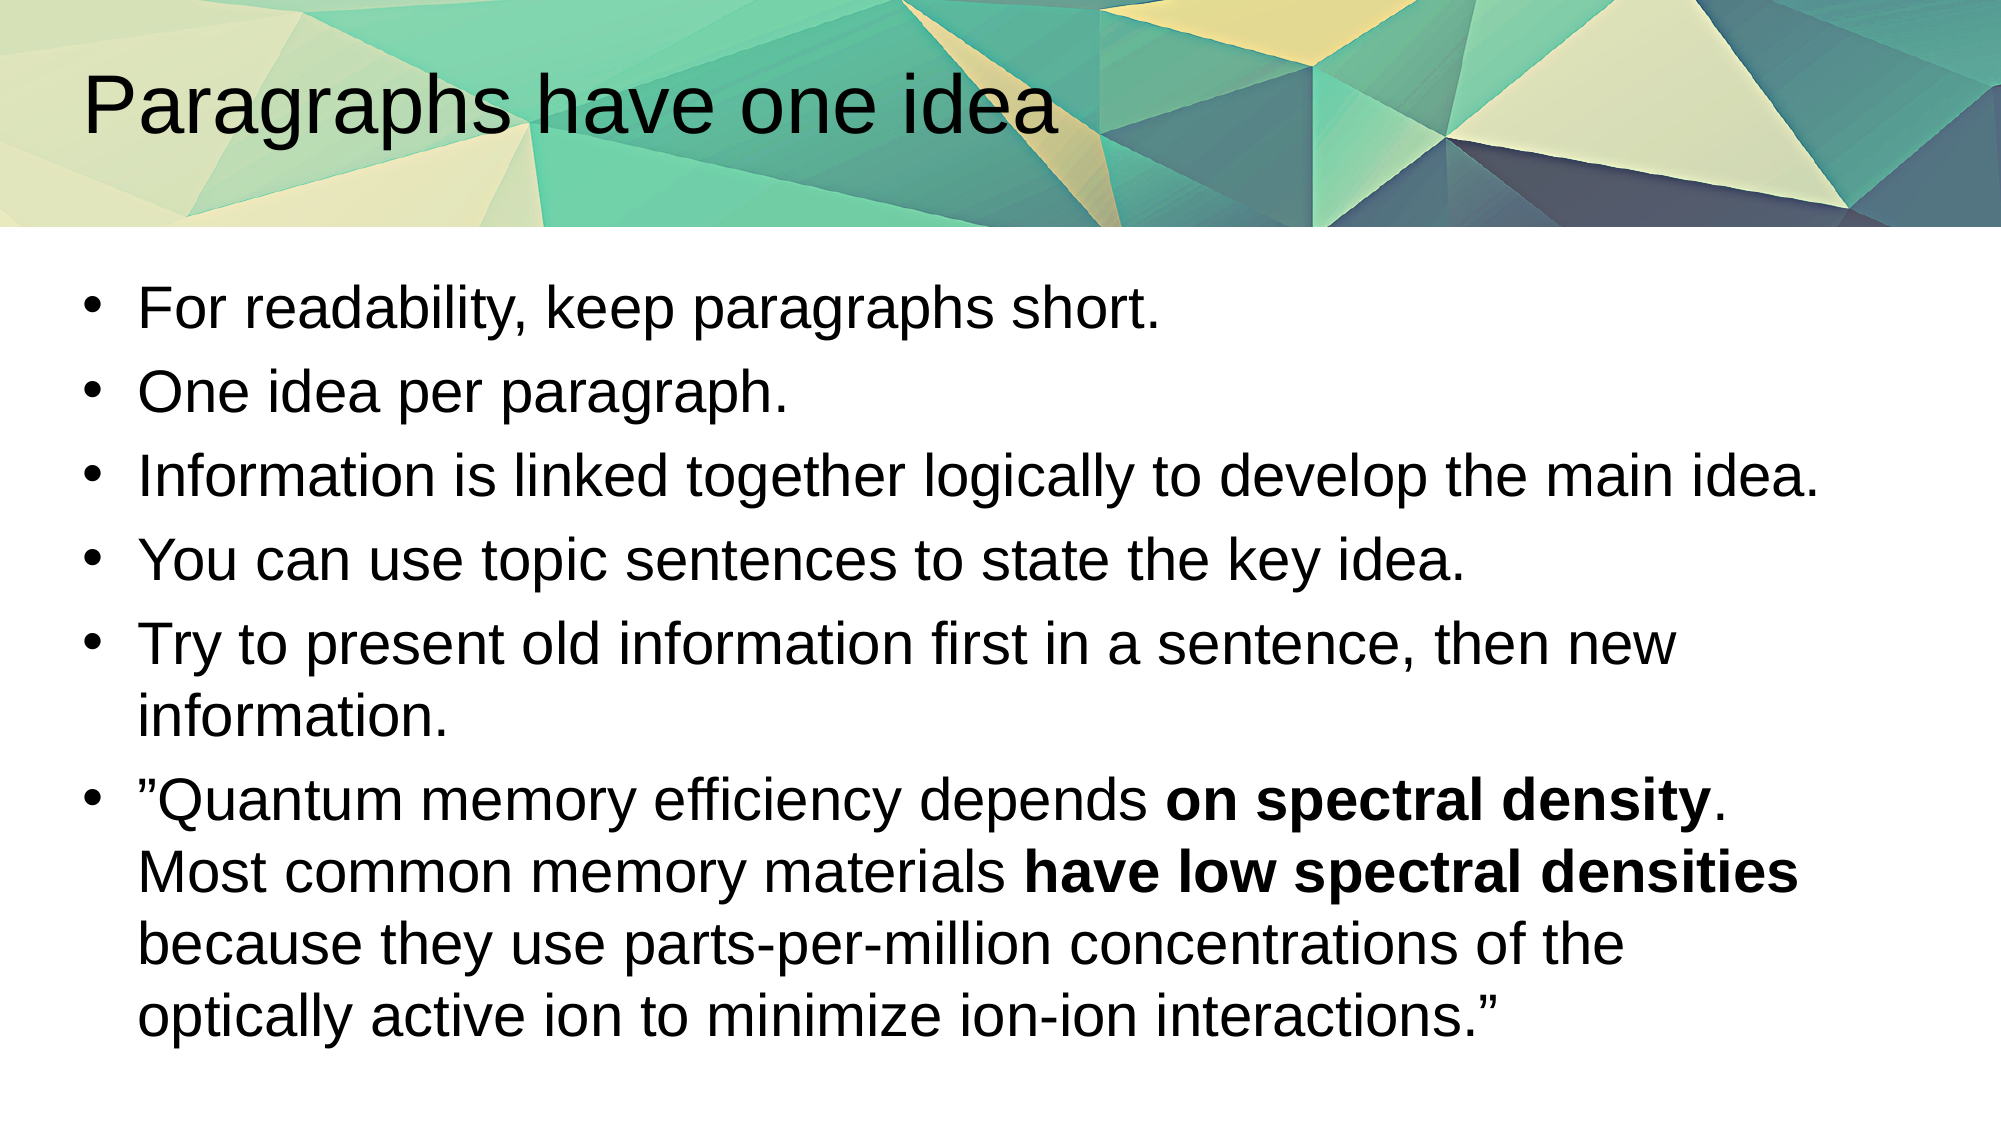

# Paragraphs have one idea
For readability, keep paragraphs short.
One idea per paragraph.
Information is linked together logically to develop the main idea.
You can use topic sentences to state the key idea.
Try to present old information first in a sentence, then new information.
”Quantum memory efficiency depends on spectral density. Most common memory materials have low spectral densities because they use parts-per-million concentrations of the optically active ion to minimize ion-ion interactions.”